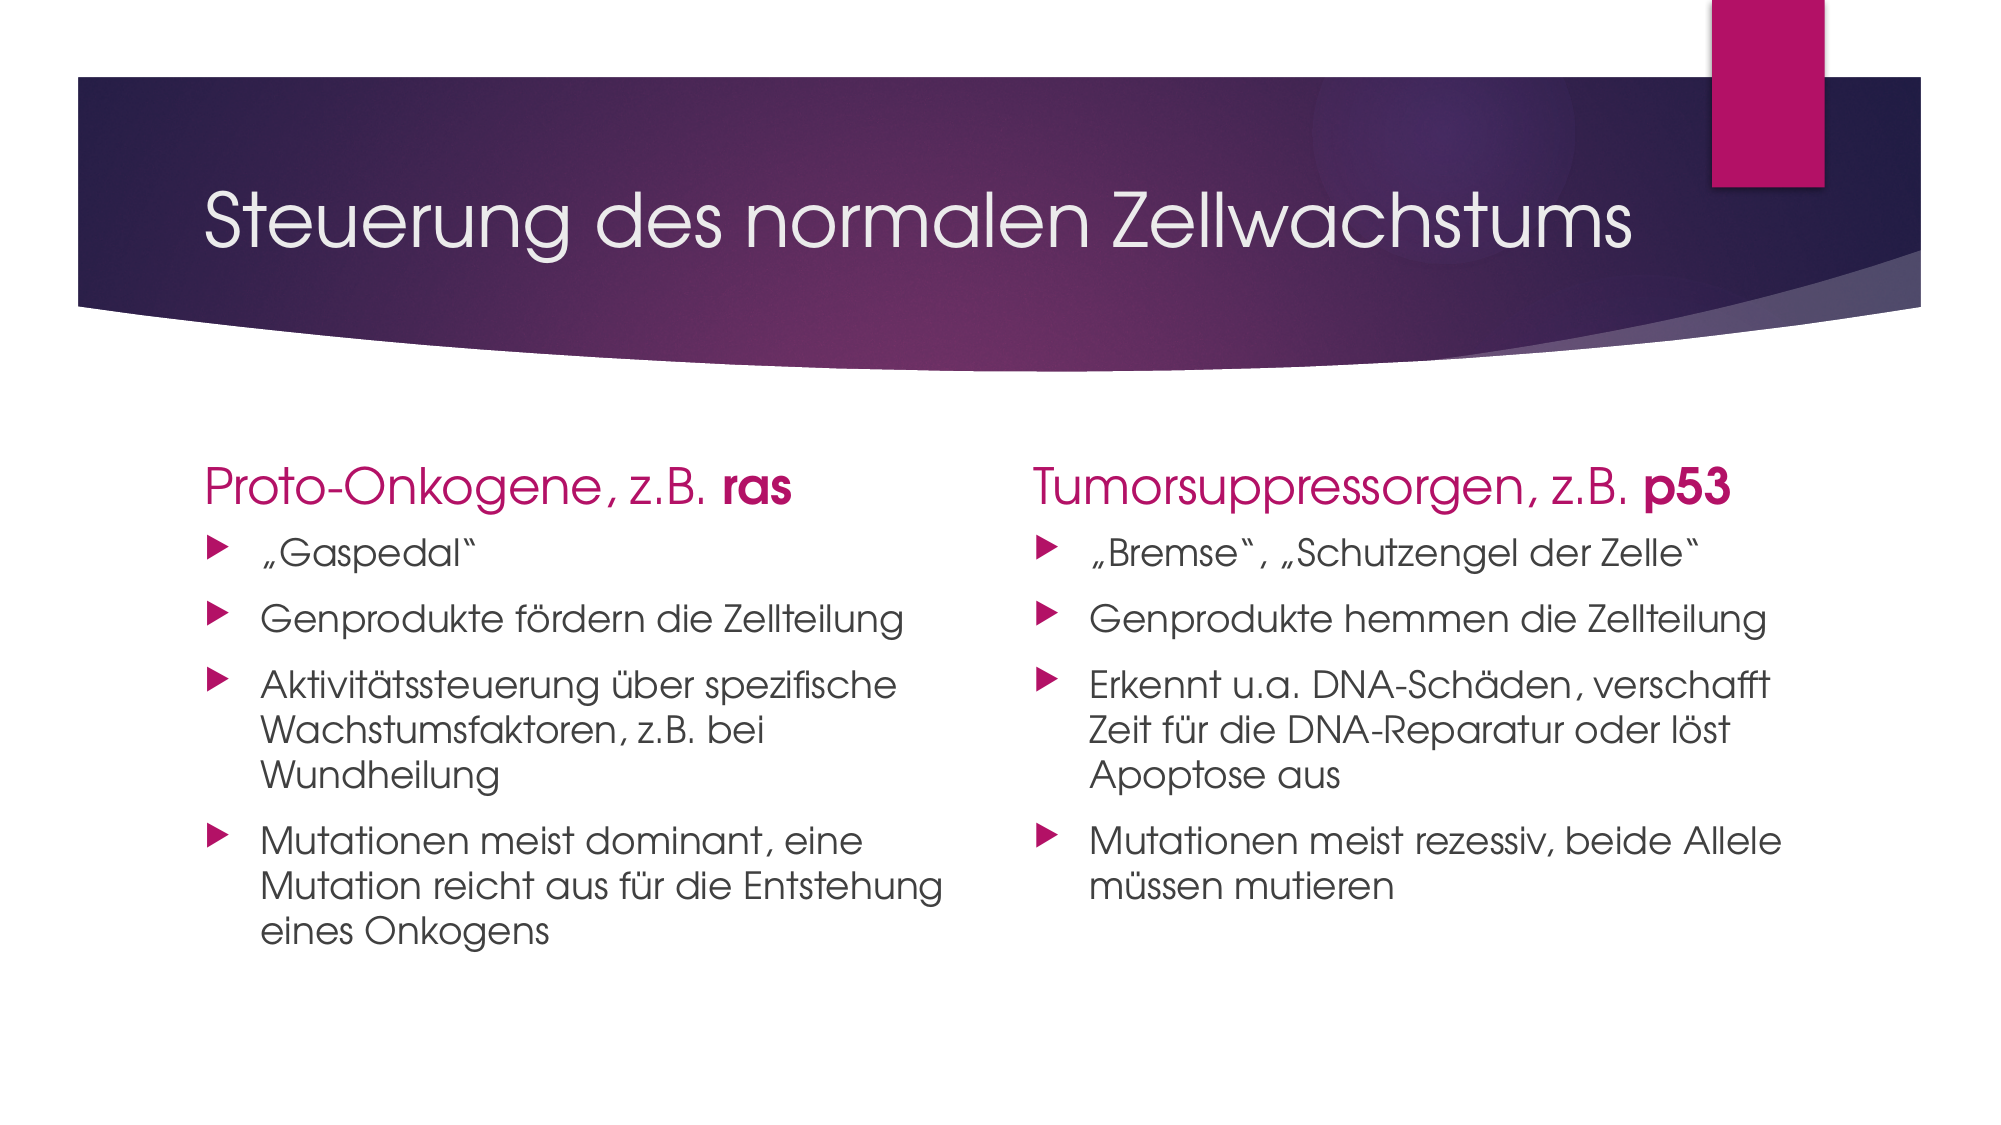

# Steuerung des normalen Zellwachstums
Proto-Onkogene, z.B. ras
Tumorsuppressorgen, z.B. p53
„Gaspedal“
Genprodukte fördern die Zellteilung
Aktivitätssteuerung über spezifische Wachstumsfaktoren, z.B. bei Wundheilung
Mutationen meist dominant, eine Mutation reicht aus für die Entstehung eines Onkogens
„Bremse“, „Schutzengel der Zelle“
Genprodukte hemmen die Zellteilung
Erkennt u.a. DNA-Schäden, verschafft Zeit für die DNA-Reparatur oder löst Apoptose aus
Mutationen meist rezessiv, beide Allele müssen mutieren